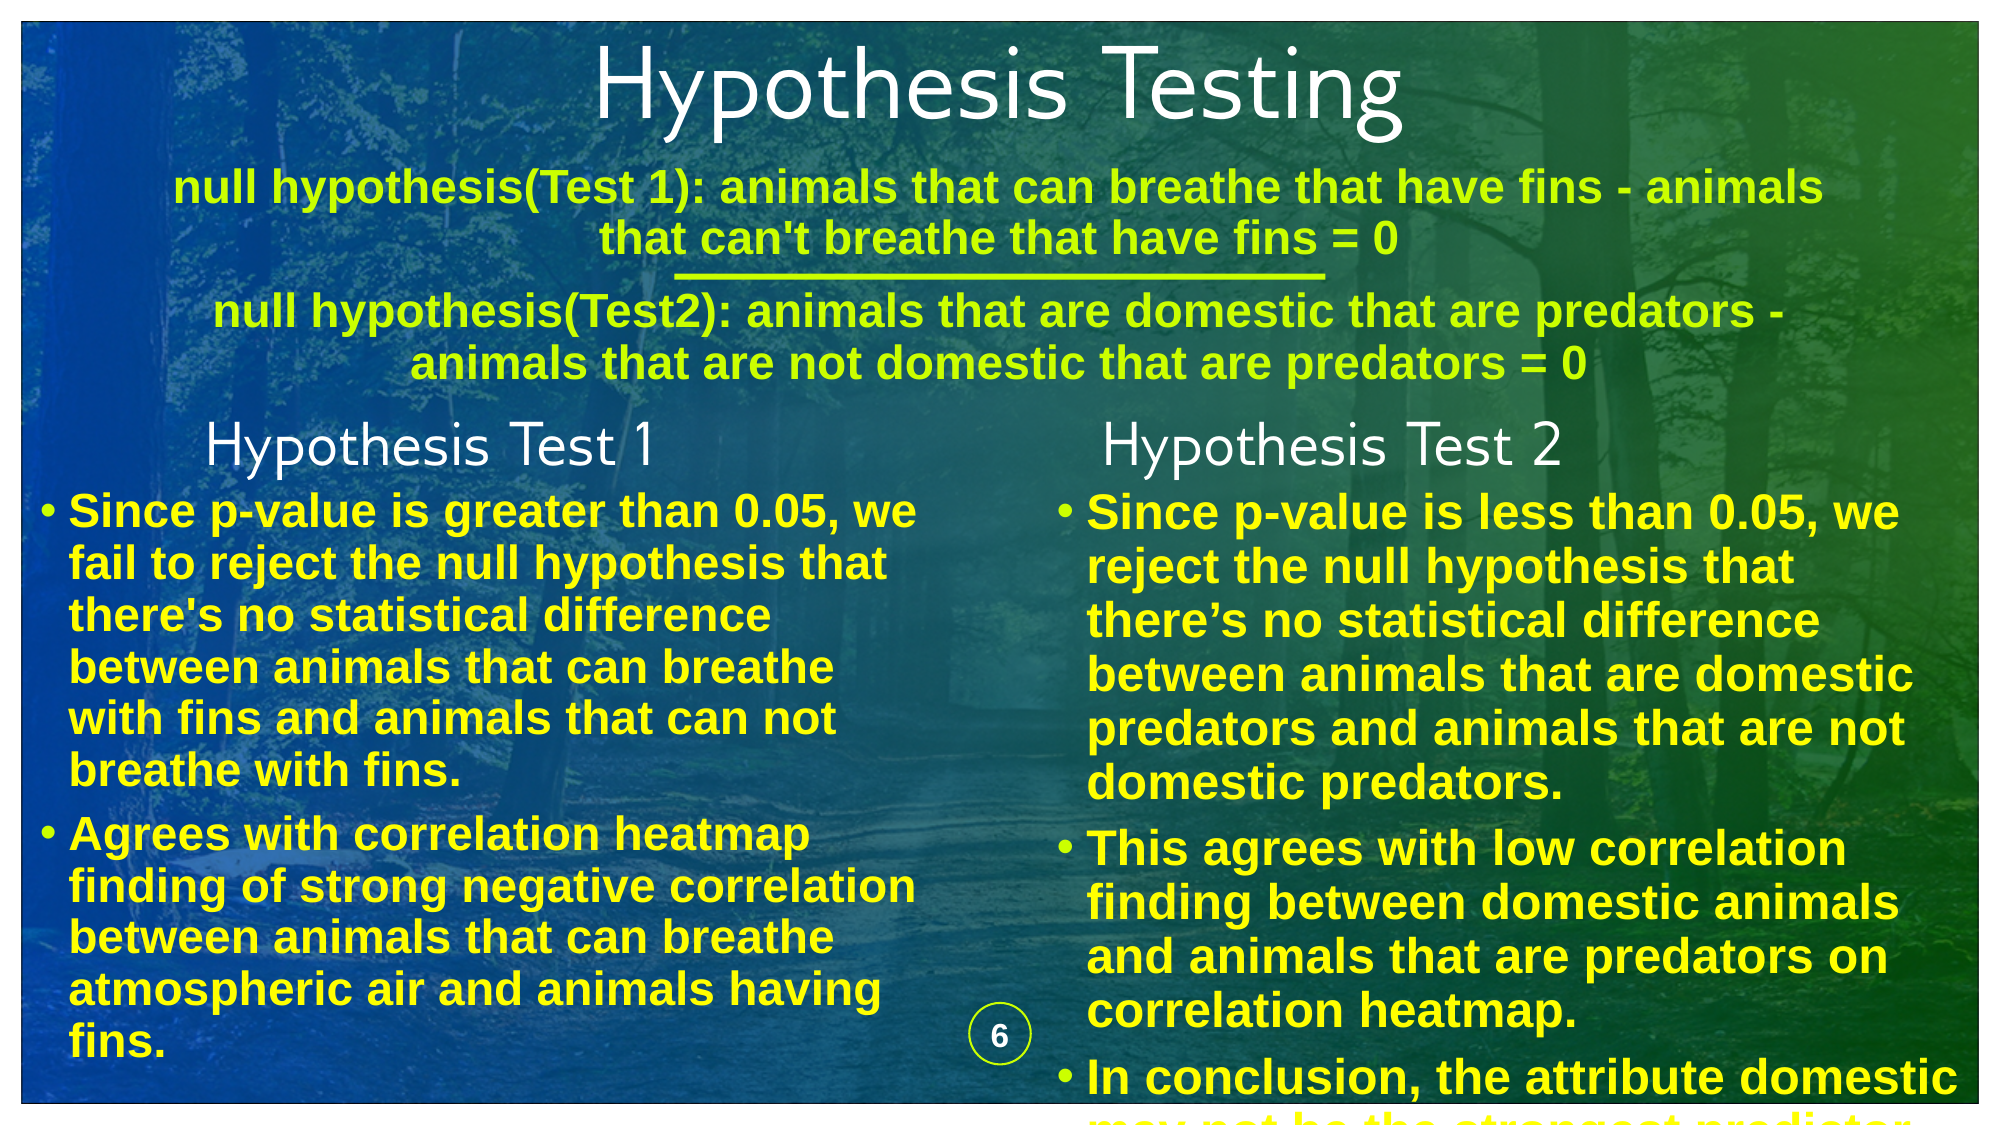

# Hypothesis Testing
null hypothesis(Test 1): animals that can breathe that have fins - animals that can't breathe that have fins = 0
null hypothesis(Test2): animals that are domestic that are predators - animals that are not domestic that are predators = 0

Hypothesis Test 1
Hypothesis Test 2
Since p-value is greater than 0.05, we fail to reject the null hypothesis that there's no statistical difference between animals that can breathe with fins and animals that can not breathe with fins.
Agrees with correlation heatmap finding of strong negative correlation between animals that can breathe atmospheric air and animals having fins.

Since p-value is less than 0.05, we reject the null hypothesis that there’s no statistical difference between animals that are domestic predators and animals that are not domestic predators.
This agrees with low correlation finding between domestic animals and animals that are predators on correlation heatmap.
In conclusion, the attribute domestic may not be the strongest predictor in animal classification.
6